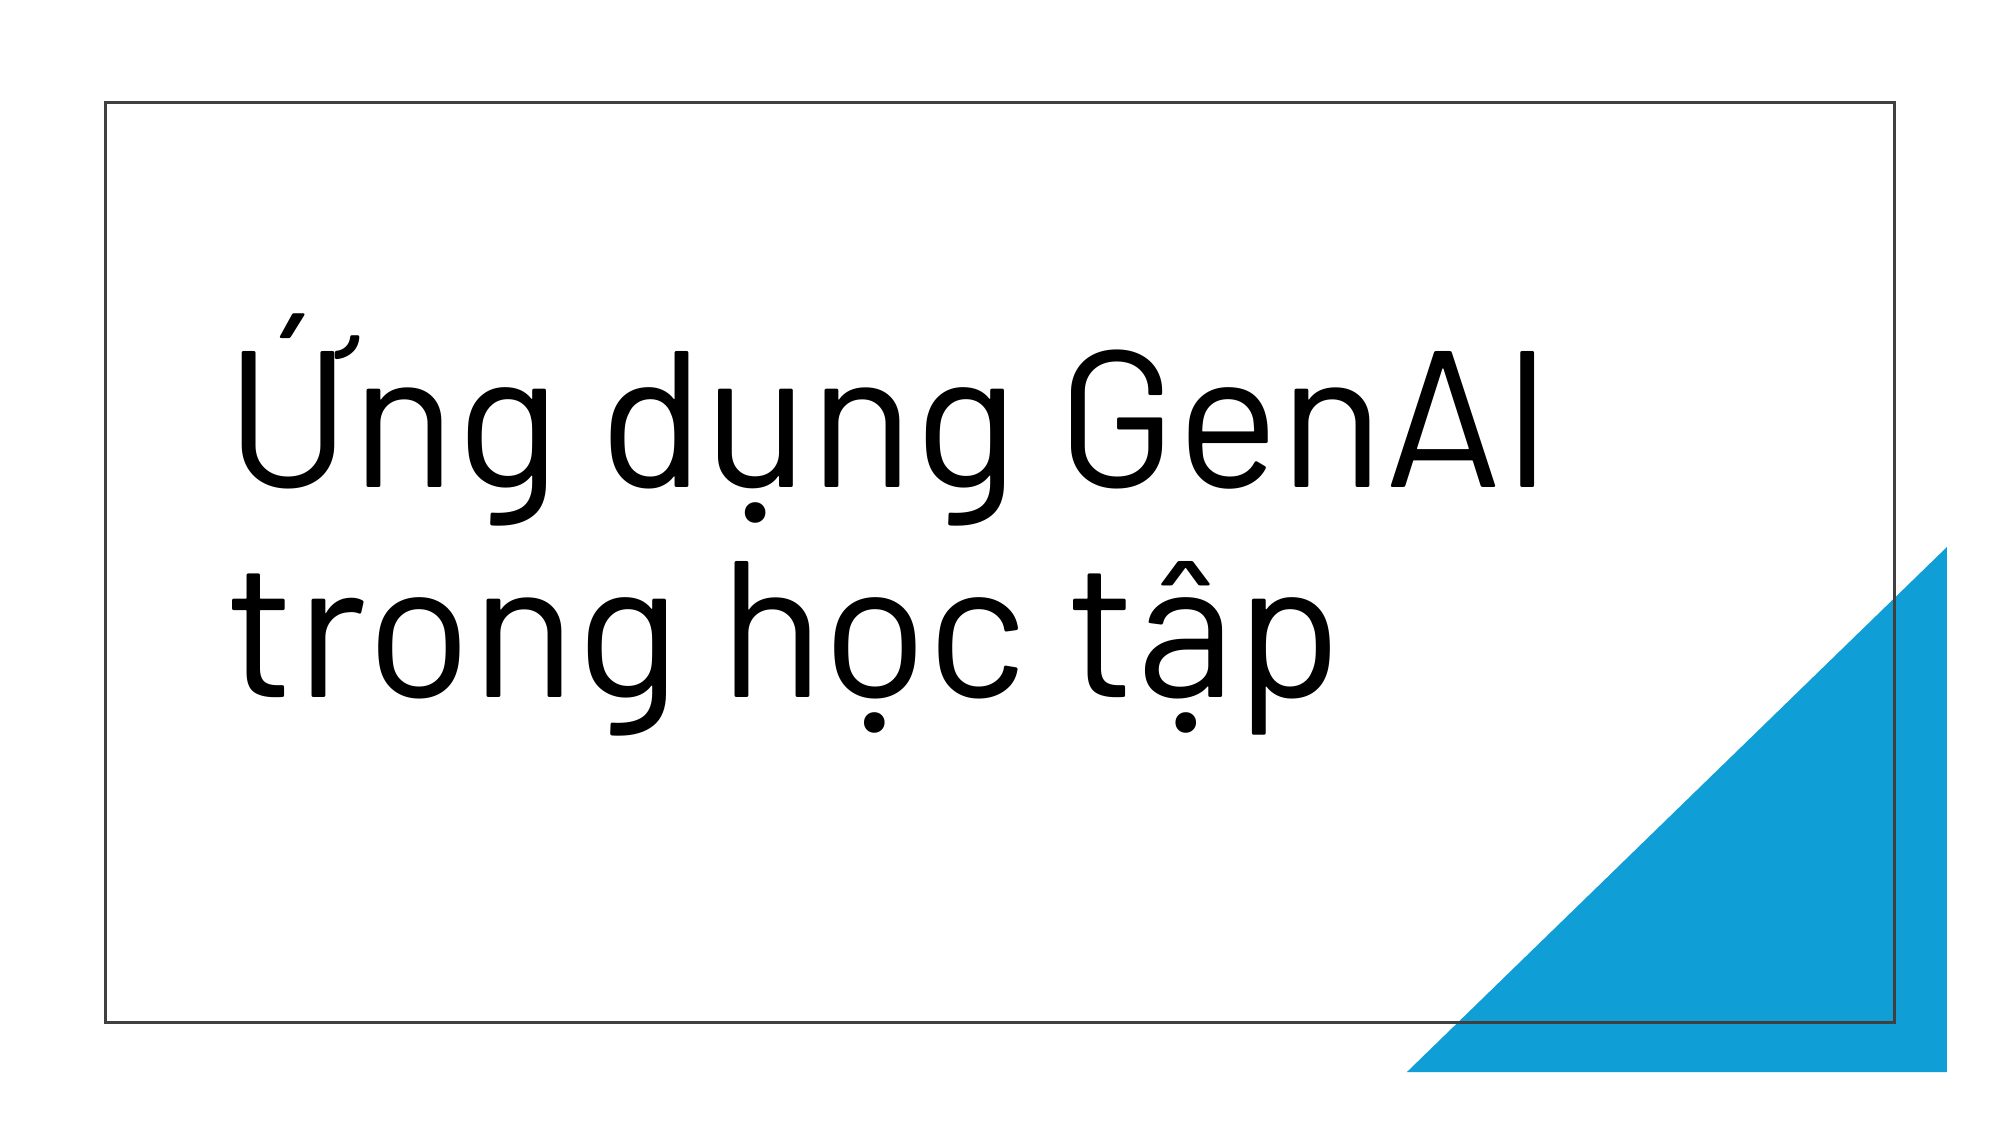

# Ứng dụng GenAI trong học tập